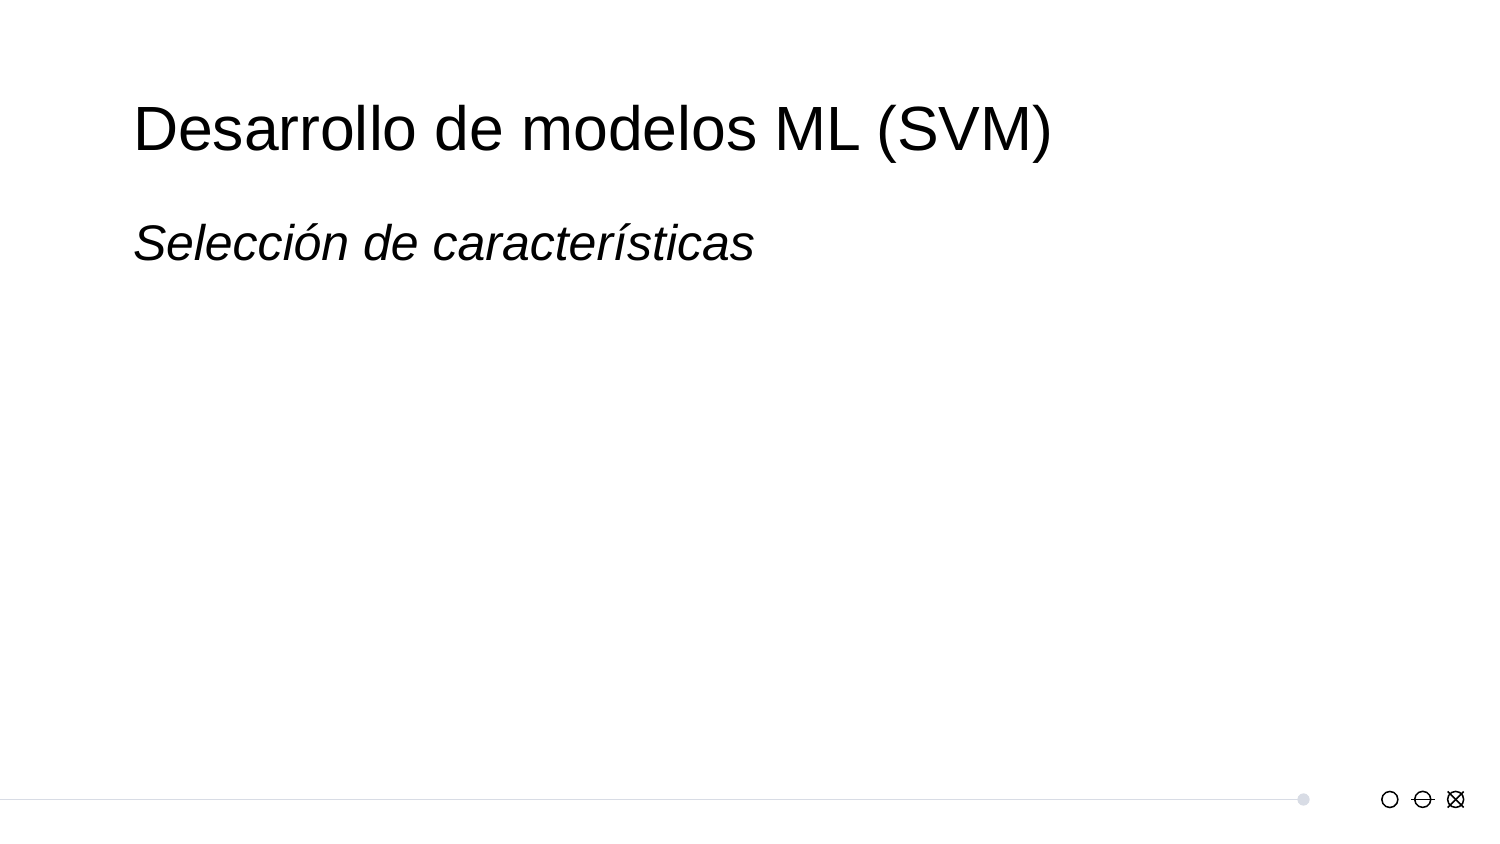

# Desarrollo de modelos ML (SVM)
Selección de características